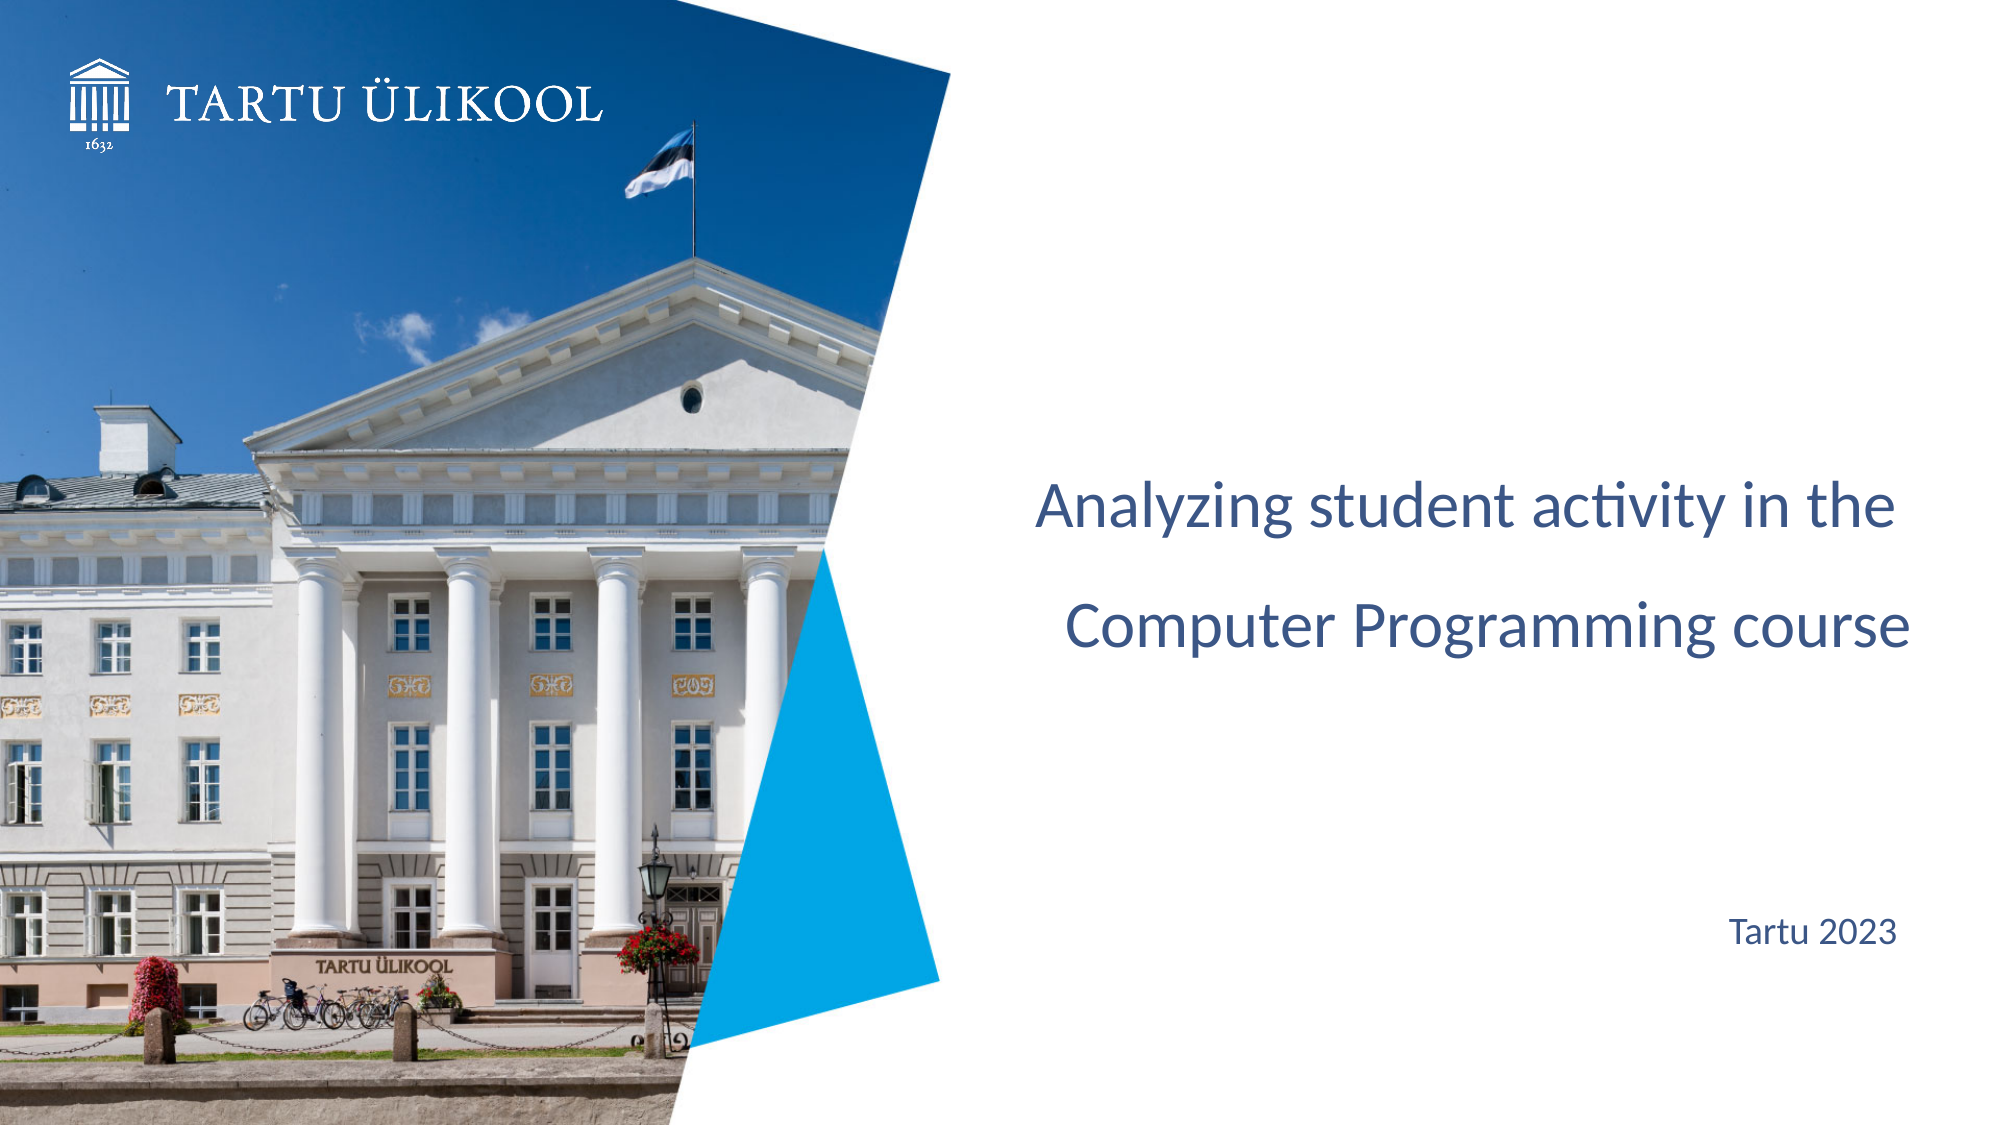

# Analyzing student activity in the Computer Programming course
Tartu 2023